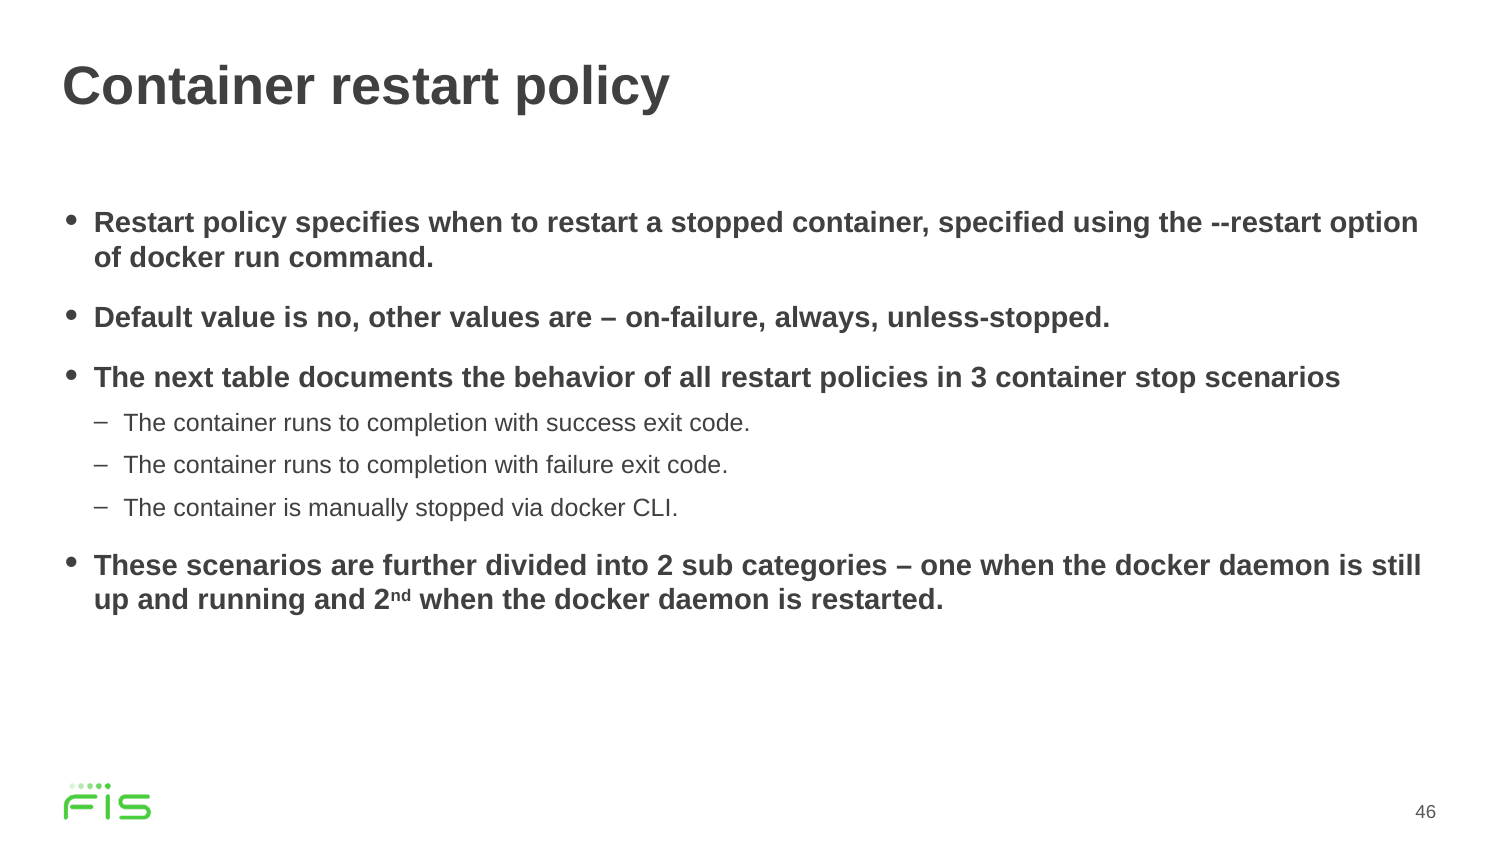

# Container restart policy
Restart policy specifies when to restart a stopped container, specified using the --restart option of docker run command.
Default value is no, other values are – on-failure, always, unless-stopped.
The next table documents the behavior of all restart policies in 3 container stop scenarios
The container runs to completion with success exit code.
The container runs to completion with failure exit code.
The container is manually stopped via docker CLI.
These scenarios are further divided into 2 sub categories – one when the docker daemon is still up and running and 2nd when the docker daemon is restarted.
46